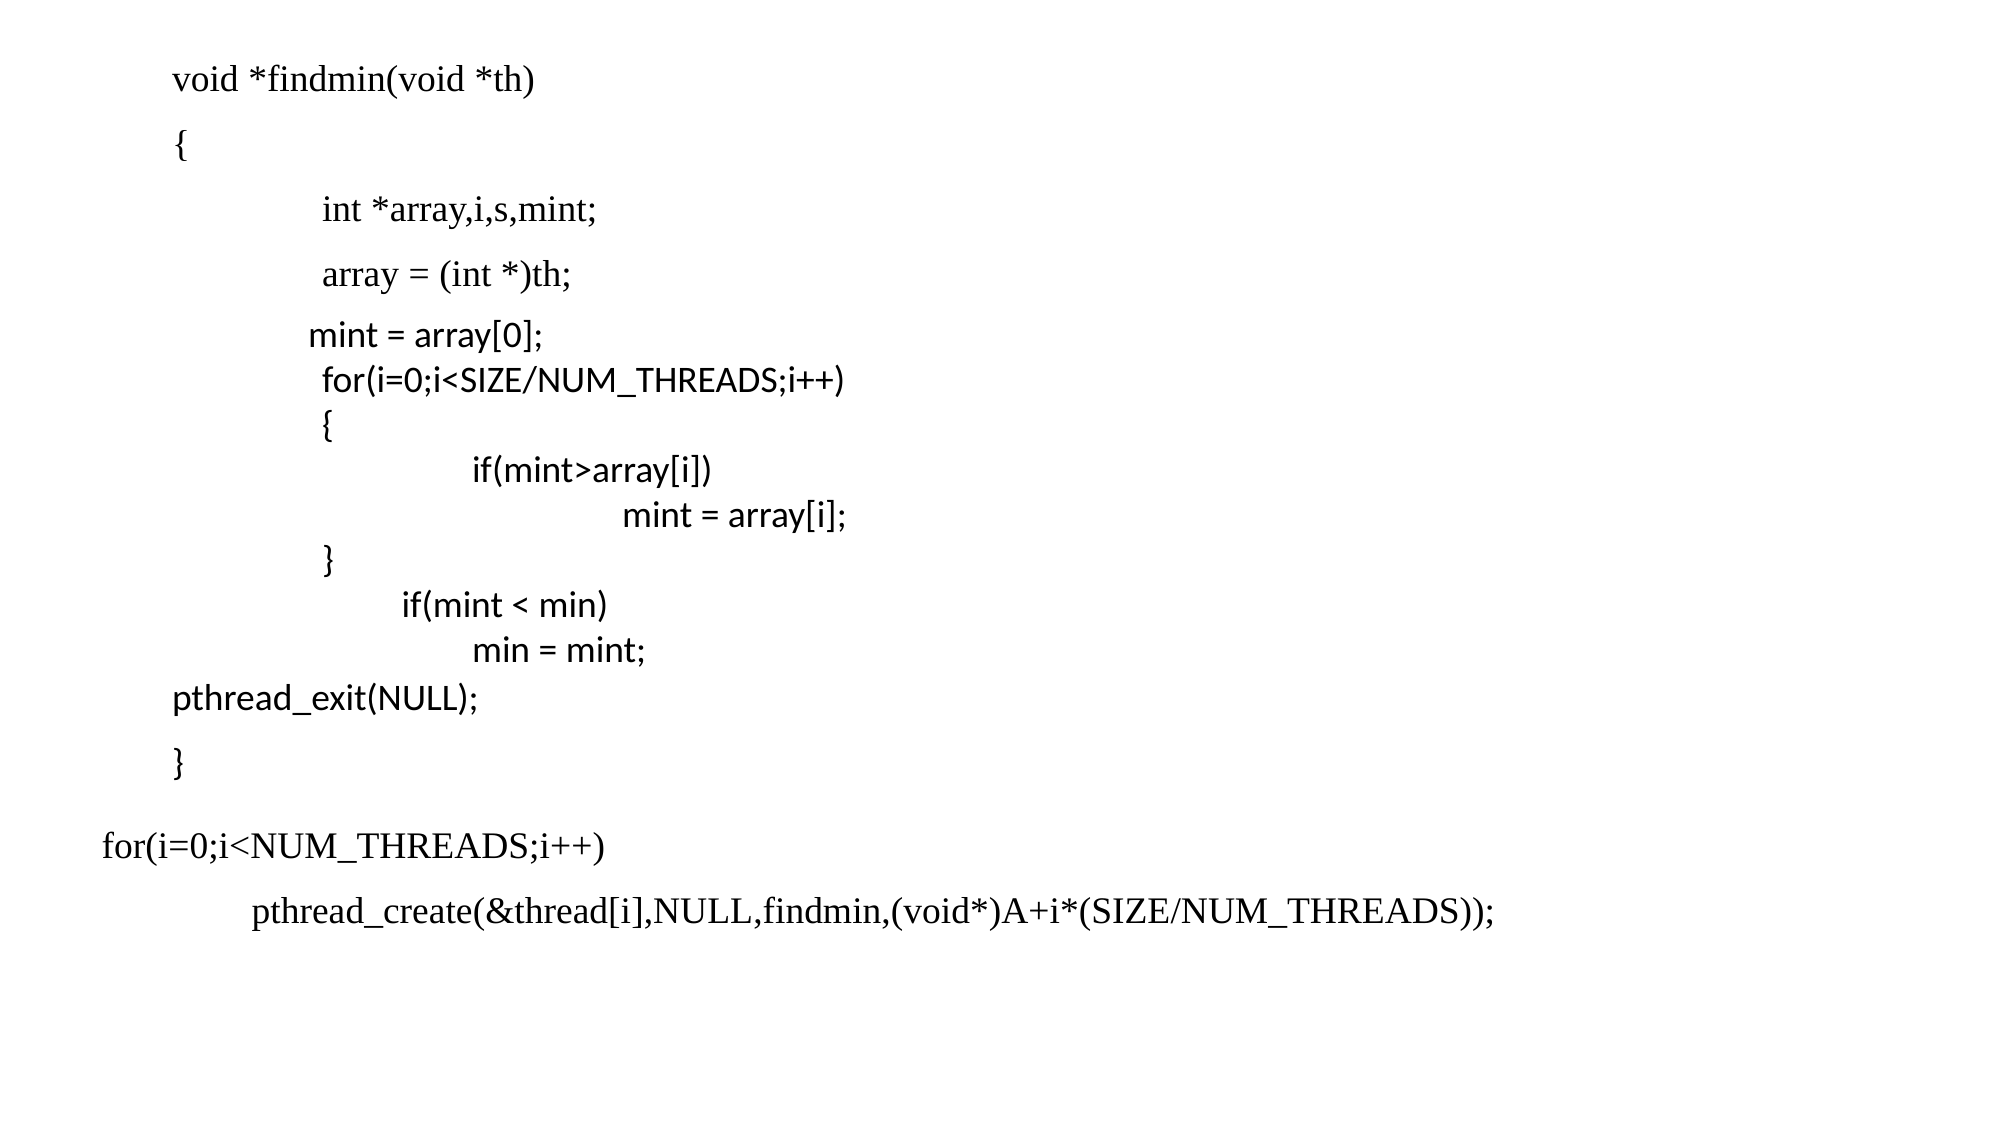

void *findmin(void *th)
{
	int *array,i,s,mint;
	array = (int *)th;
                mint = array[0];
	for(i=0;i<SIZE/NUM_THREADS;i++)
	{
		if(mint>array[i])
			mint = array[i];
	}
                           if(mint < min)
		min = mint;
pthread_exit(NULL);
}

for(i=0;i<NUM_THREADS;i++)
	pthread_create(&thread[i],NULL,findmin,(void*)A+i*(SIZE/NUM_THREADS));